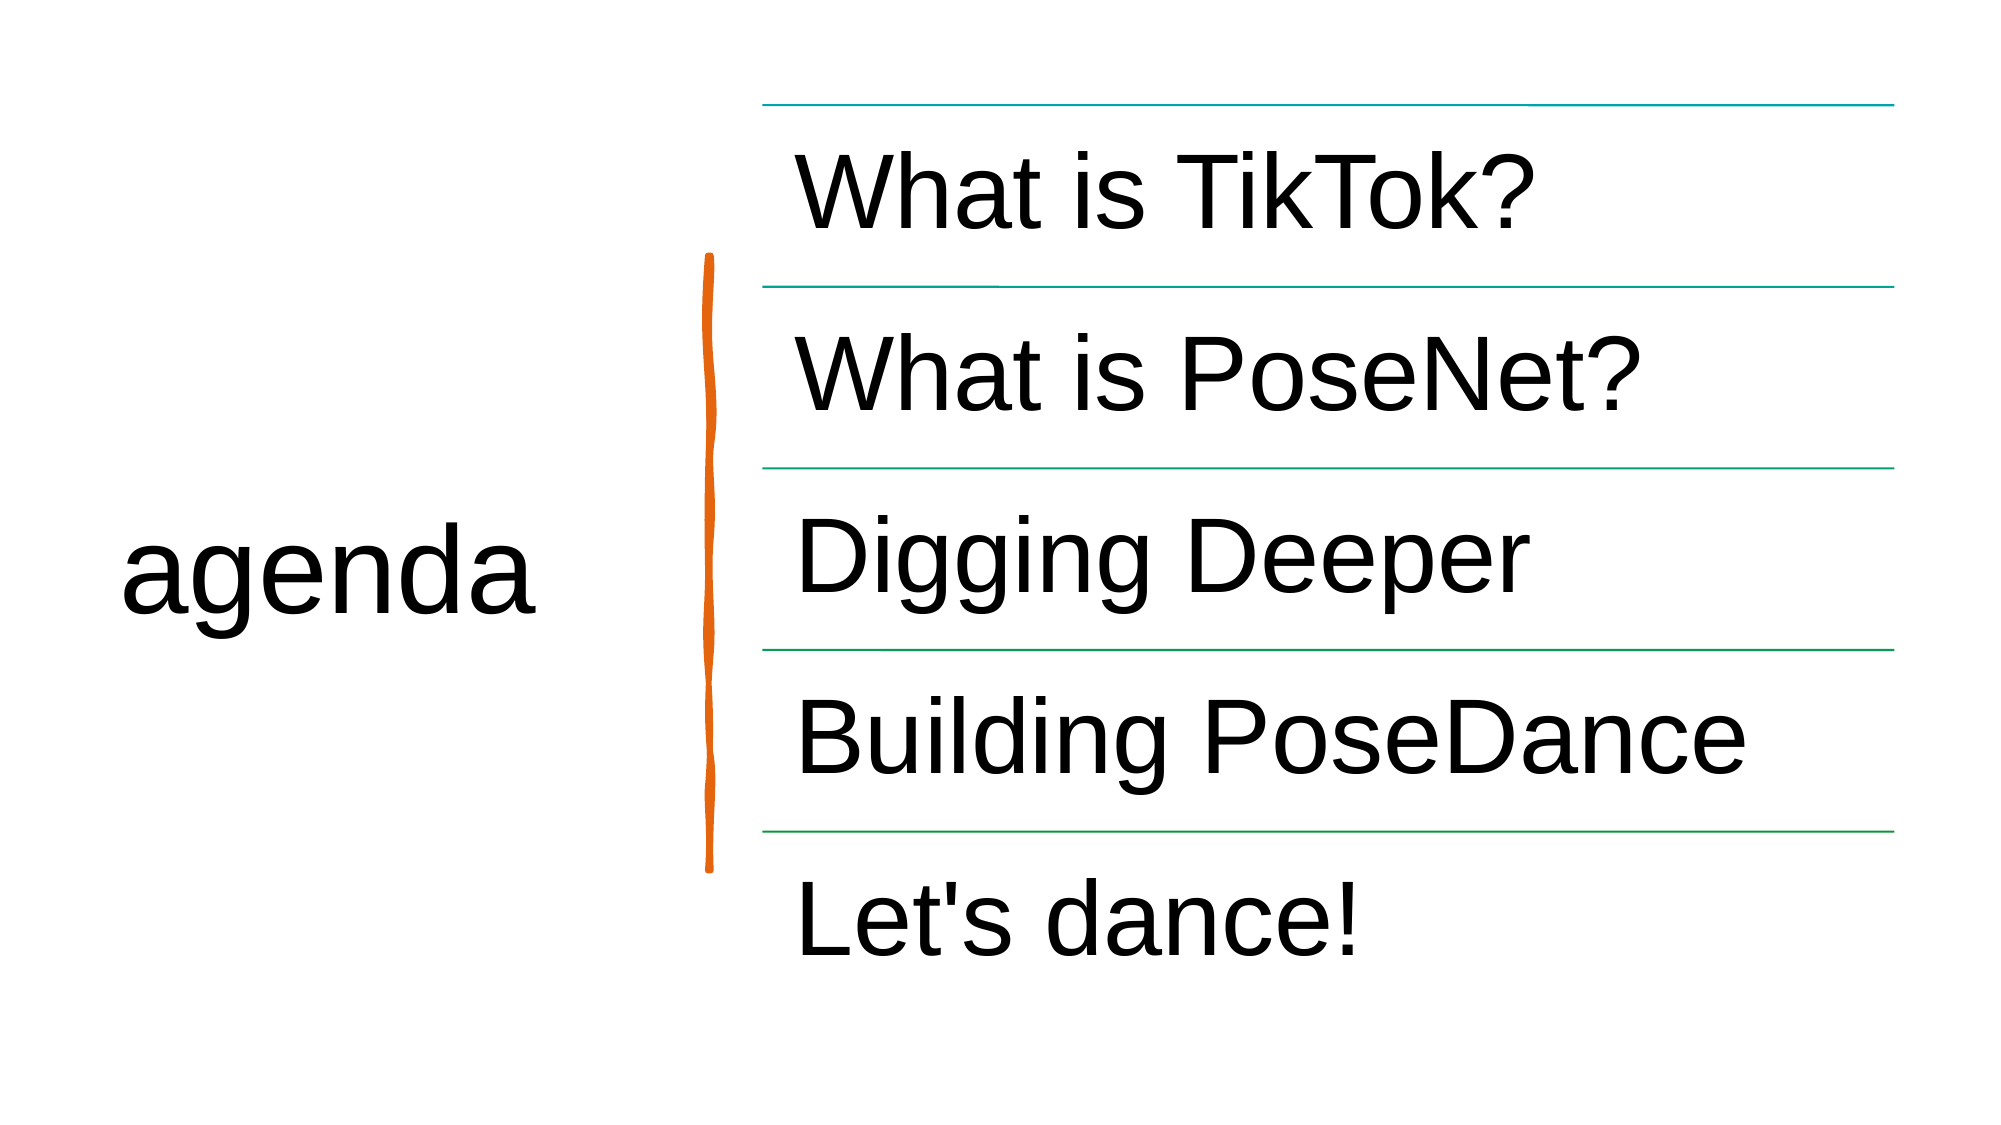

What is TikTok?
What is PoseNet?
Digging Deeper
Building PoseDance
Let's dance!
# agenda